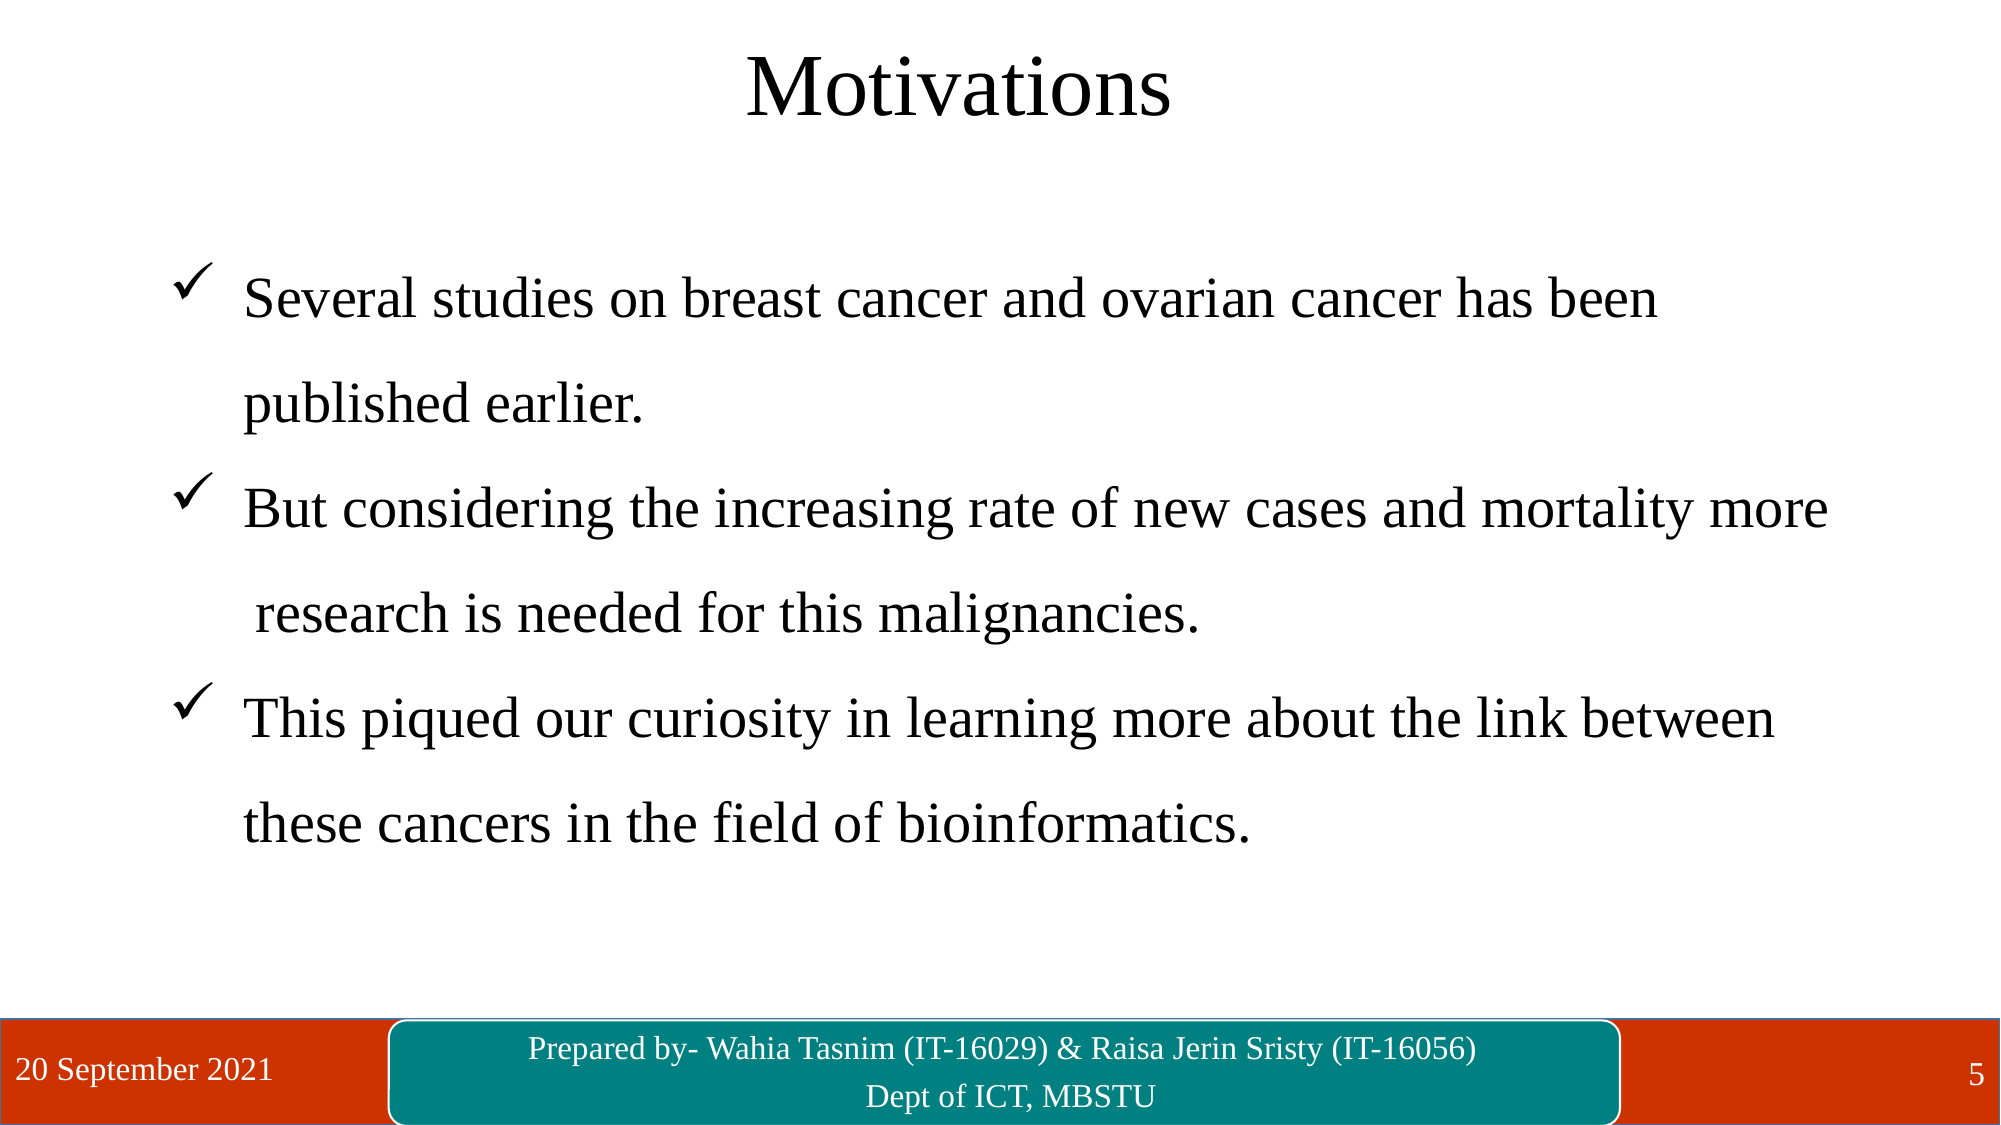

Motivations
Several studies on breast cancer and ovarian cancer has been published earlier.
But considering the increasing rate of new cases and mortality more
      research is needed for this malignancies.
This piqued our curiosity in learning more about the link between these cancers in the field of bioinformatics.

Prepared by- Wahia Tasnim (IT-16029) & Raisa Jerin Sristy (IT-16056)
 Dept of ICT, MBSTU
20 September 2021
5